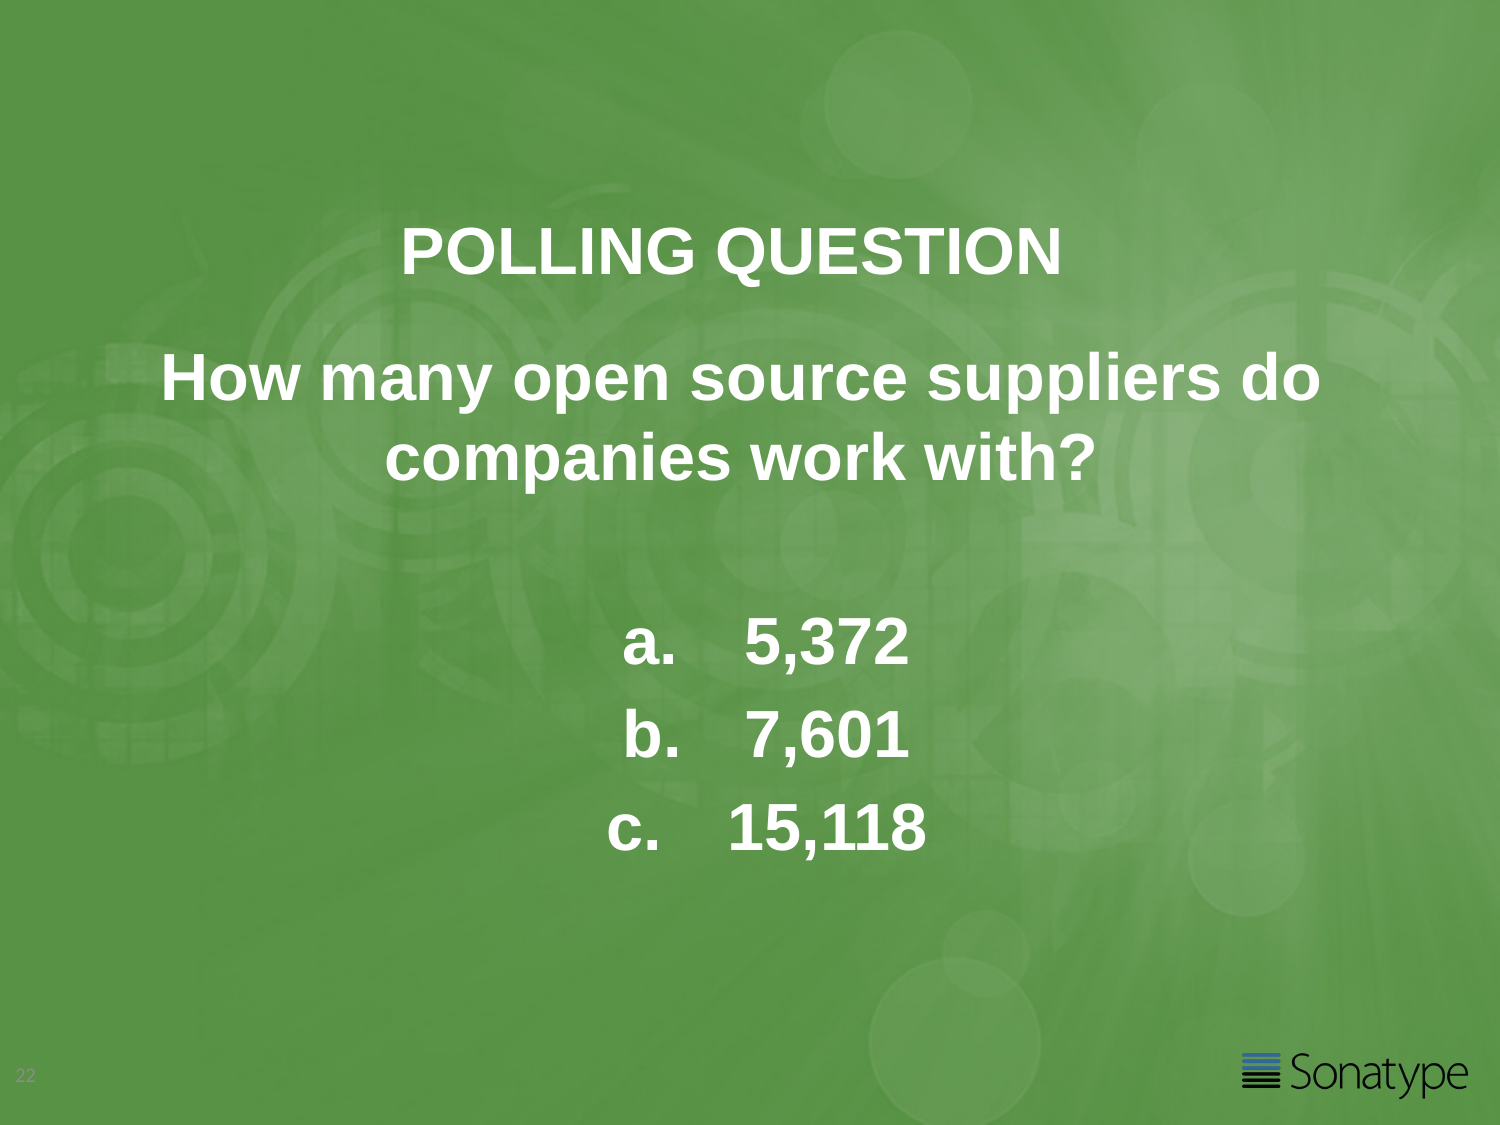

Polling Question

How many open source suppliers do companies work with?

5,372
7,601
15,118
22